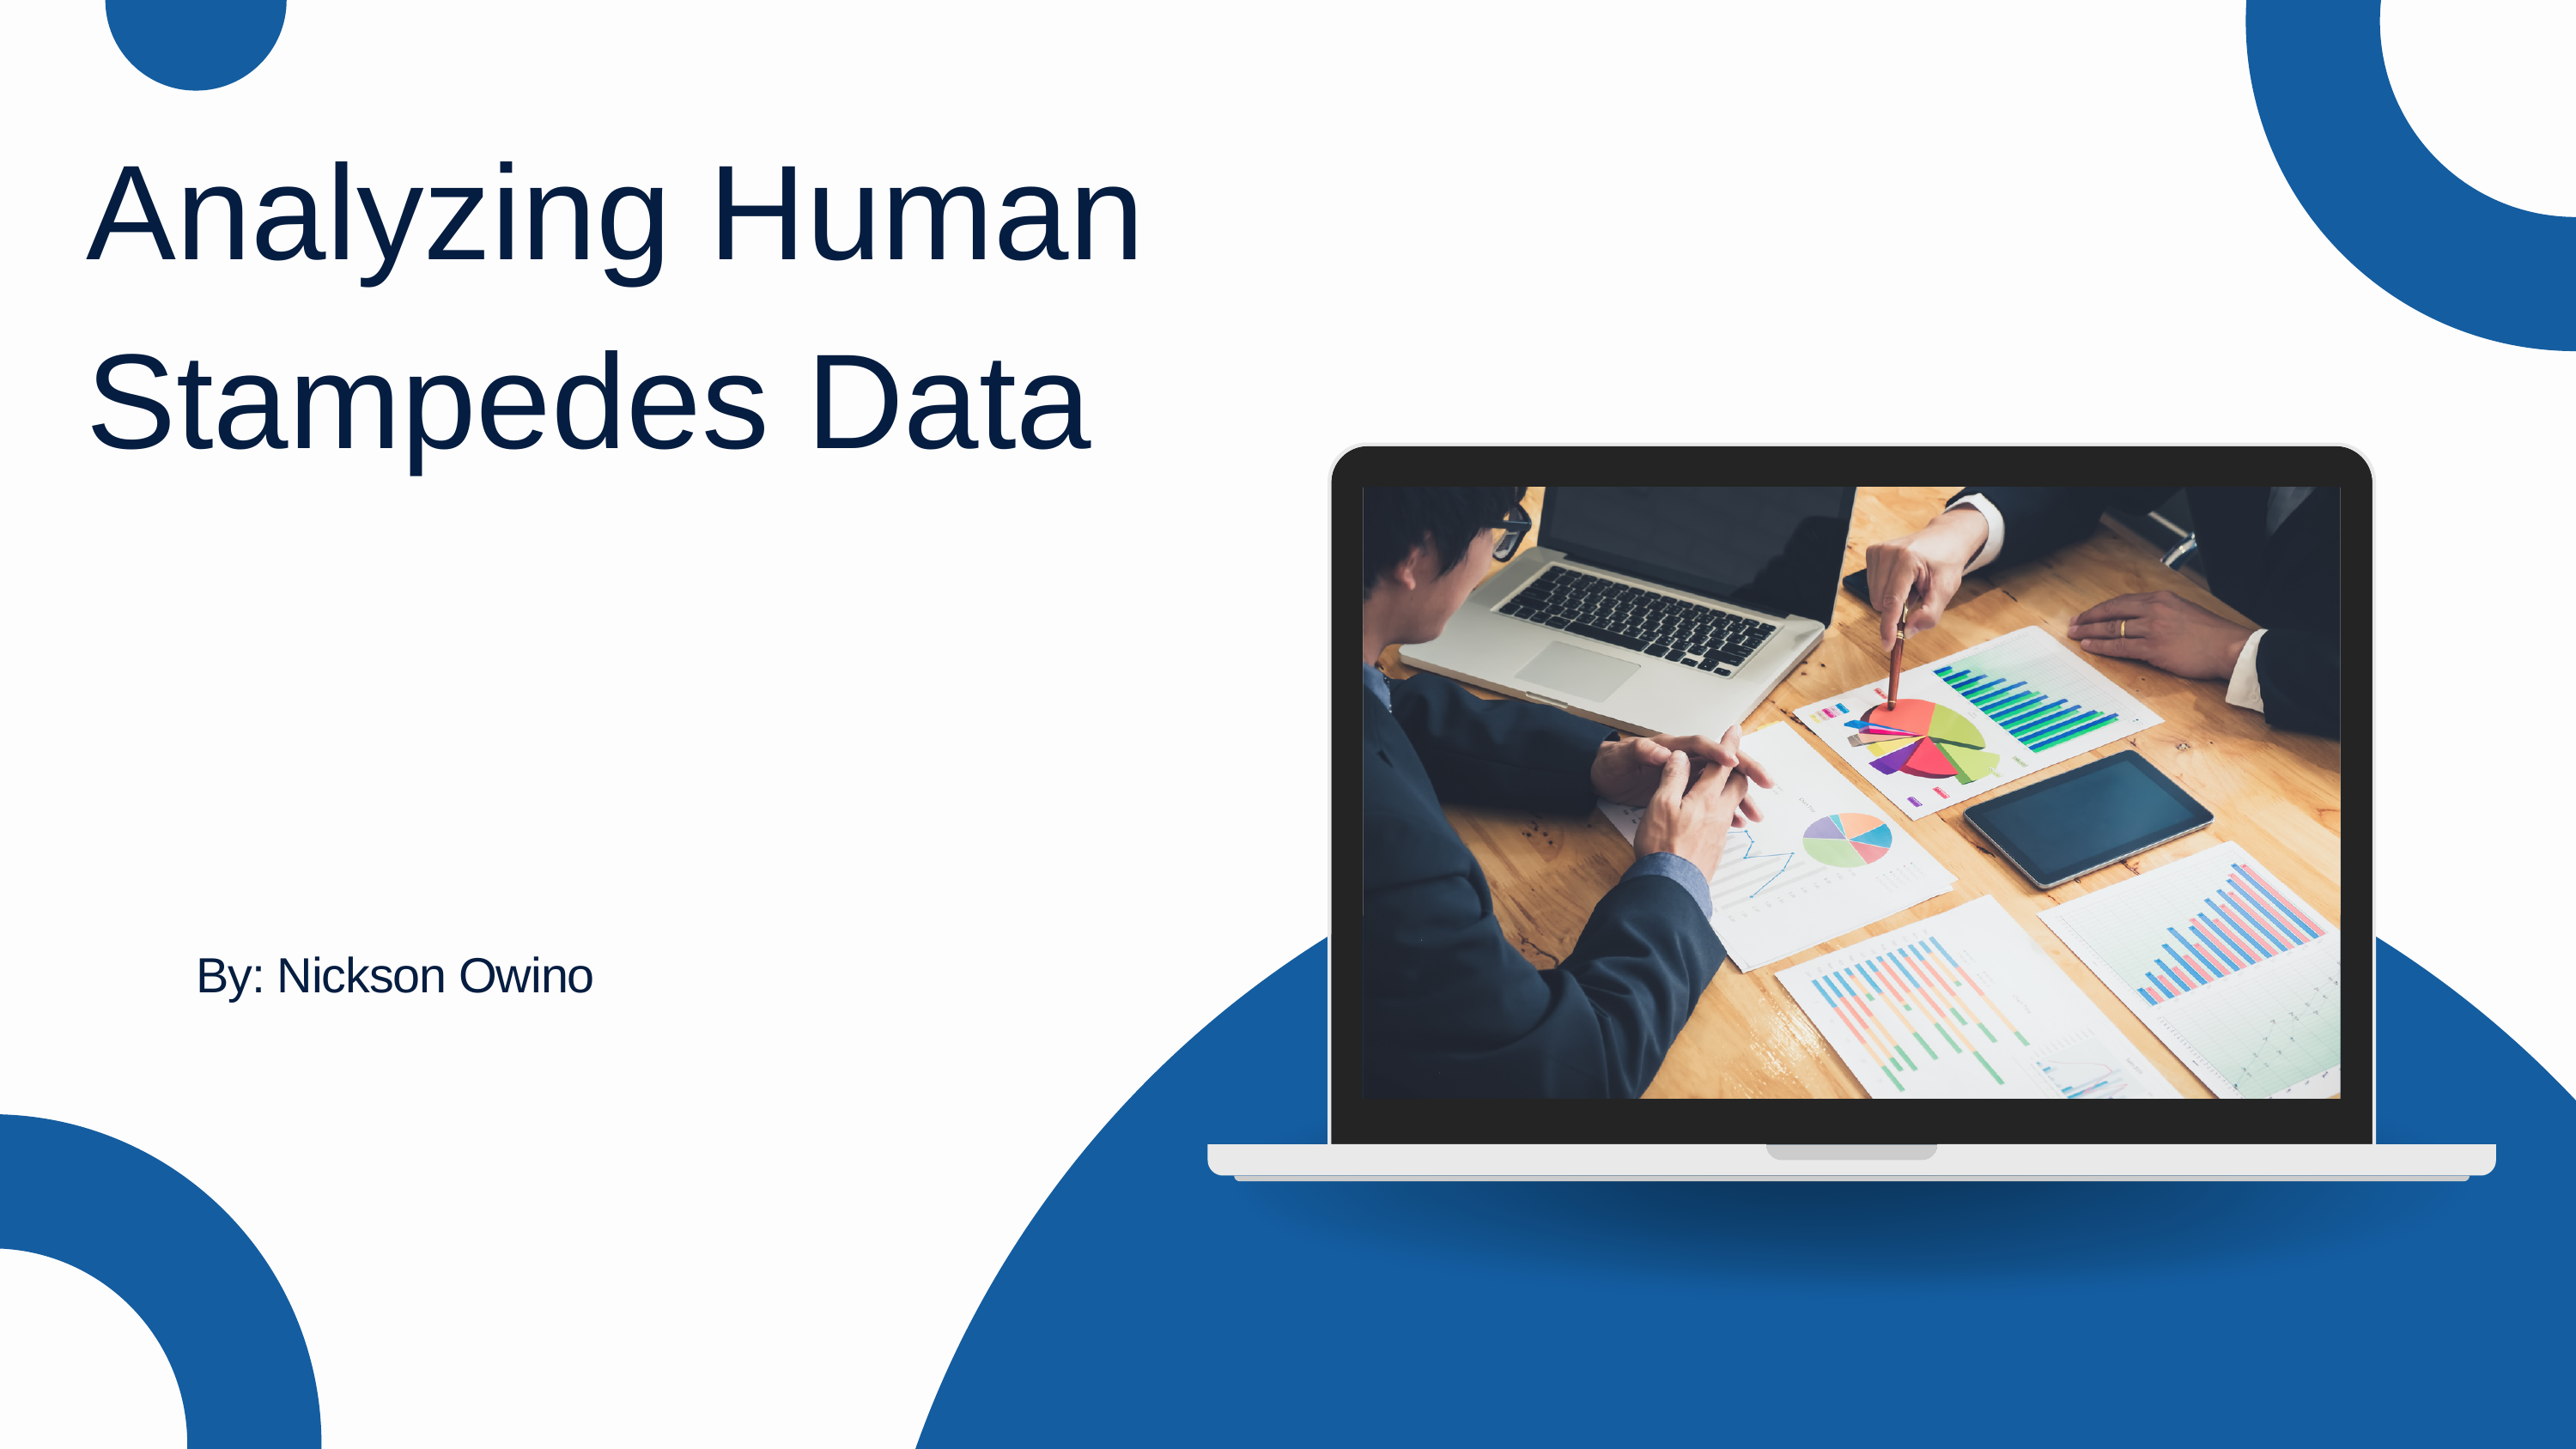

Analyzing Human Stampedes Data

By: Nickson Owino